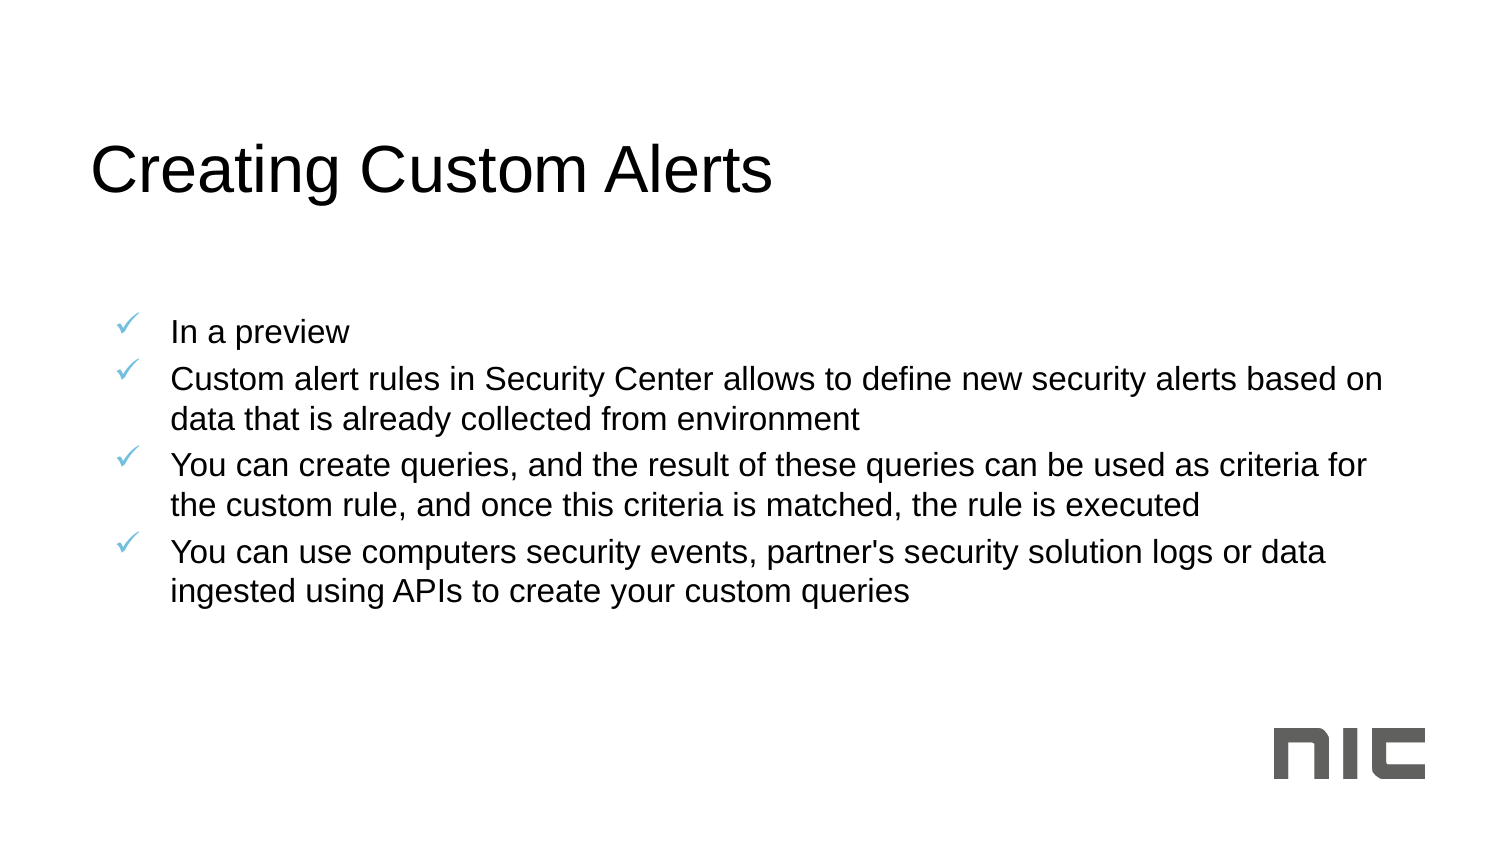

# Creating Custom Alerts

In a preview
Custom alert rules in Security Center allows to define new security alerts based on data that is already collected from environment
You can create queries, and the result of these queries can be used as criteria for the custom rule, and once this criteria is matched, the rule is executed
You can use computers security events, partner's security solution logs or data ingested using APIs to create your custom queries